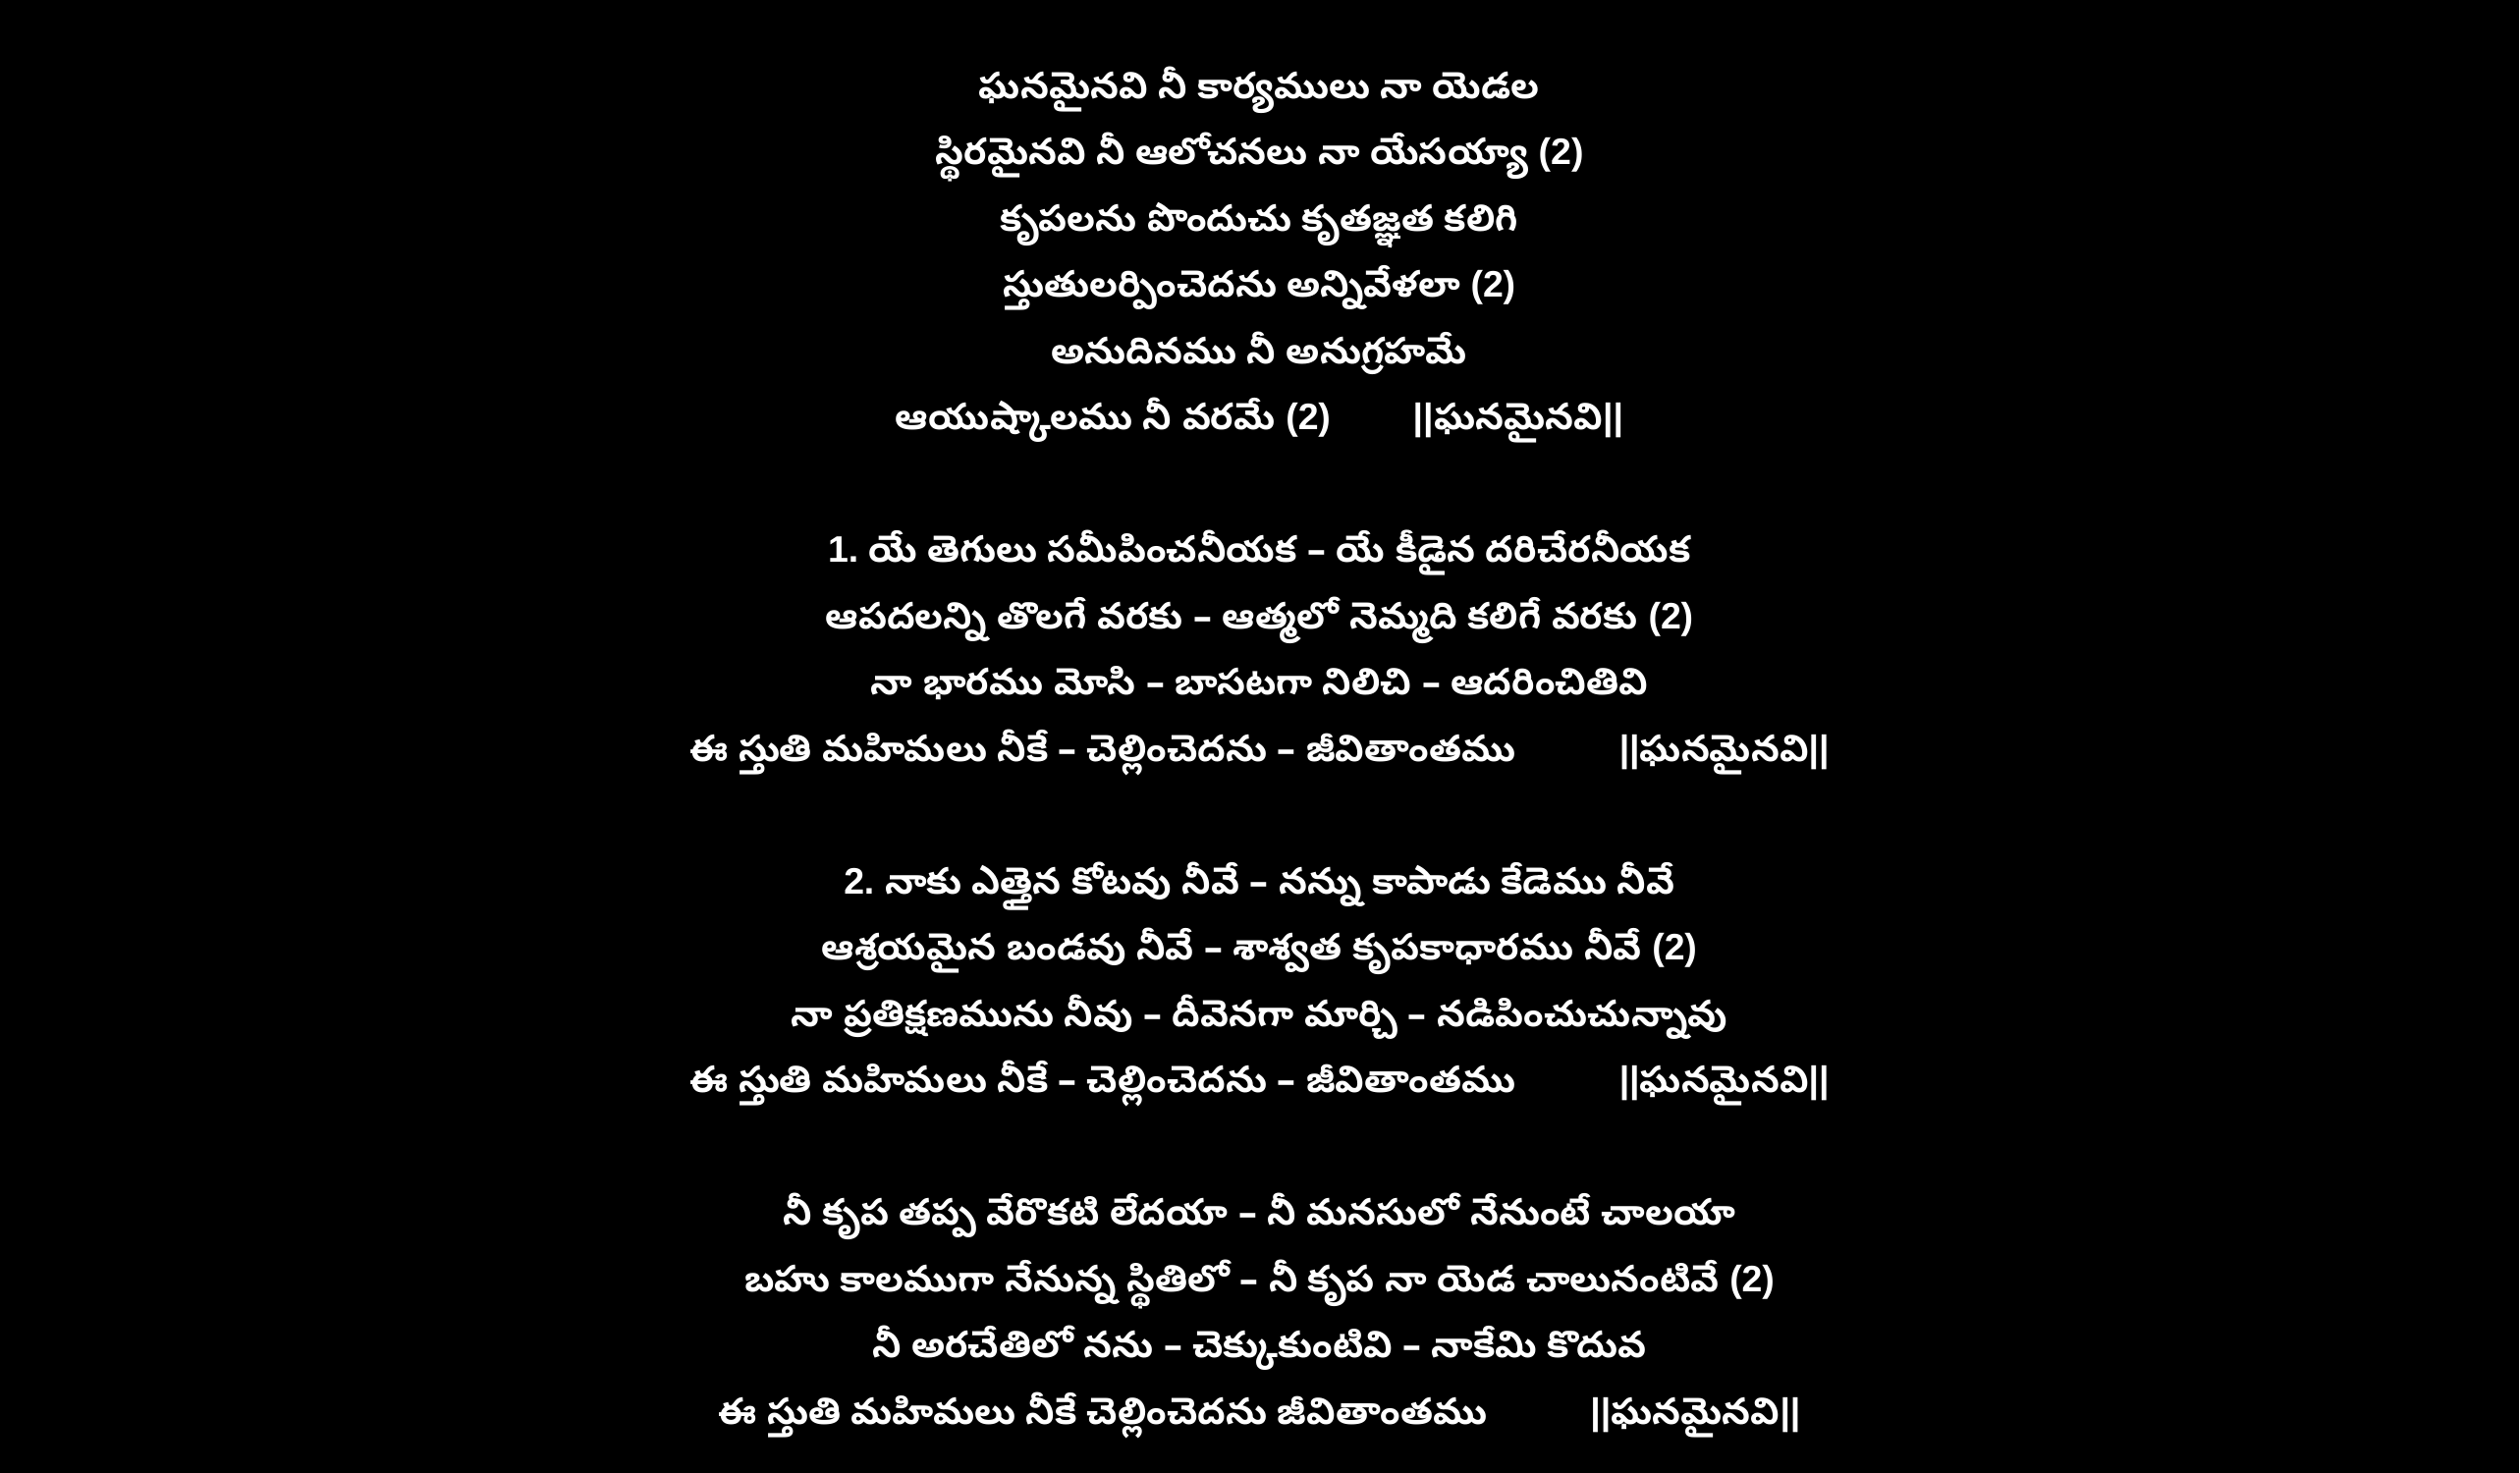

ఘనమైనవి నీ కార్యములు నా యెడల
స్థిరమైనవి నీ ఆలోచనలు నా యేసయ్యా (2)
కృపలను పొందుచు కృతజ్ఞత కలిగి
స్తుతులర్పించెదను అన్నివేళలా (2)
అనుదినము నీ అనుగ్రహమే
ఆయుష్కాలము నీ వరమే (2)        ||ఘనమైనవి||

1. యే తెగులు సమీపించనీయక – యే కీడైన దరిచేరనీయక
ఆపదలన్ని తొలగే వరకు – ఆత్మలో నెమ్మది కలిగే వరకు (2)
నా భారము మోసి – బాసటగా నిలిచి – ఆదరించితివి
ఈ స్తుతి మహిమలు నీకే – చెల్లించెదను – జీవితాంతము          ||ఘనమైనవి||

2. నాకు ఎత్తైన కోటవు నీవే – నన్ను కాపాడు కేడెము నీవే
ఆశ్రయమైన బండవు నీవే – శాశ్వత కృపకాధారము నీవే (2)
నా ప్రతిక్షణమును నీవు – దీవెనగా మార్చి – నడిపించుచున్నావు
ఈ స్తుతి మహిమలు నీకే – చెల్లించెదను – జీవితాంతము          ||ఘనమైనవి||

నీ కృప తప్ప వేరొకటి లేదయా – నీ మనసులో నేనుంటే చాలయా
బహు కాలముగా నేనున్న స్థితిలో – నీ కృప నా యెడ చాలునంటివే (2)
నీ అరచేతిలో నను – చెక్కుకుంటివి – నాకేమి కొదువ
ఈ స్తుతి మహిమలు నీకే చెల్లించెదను జీవితాంతము          ||ఘనమైనవి||